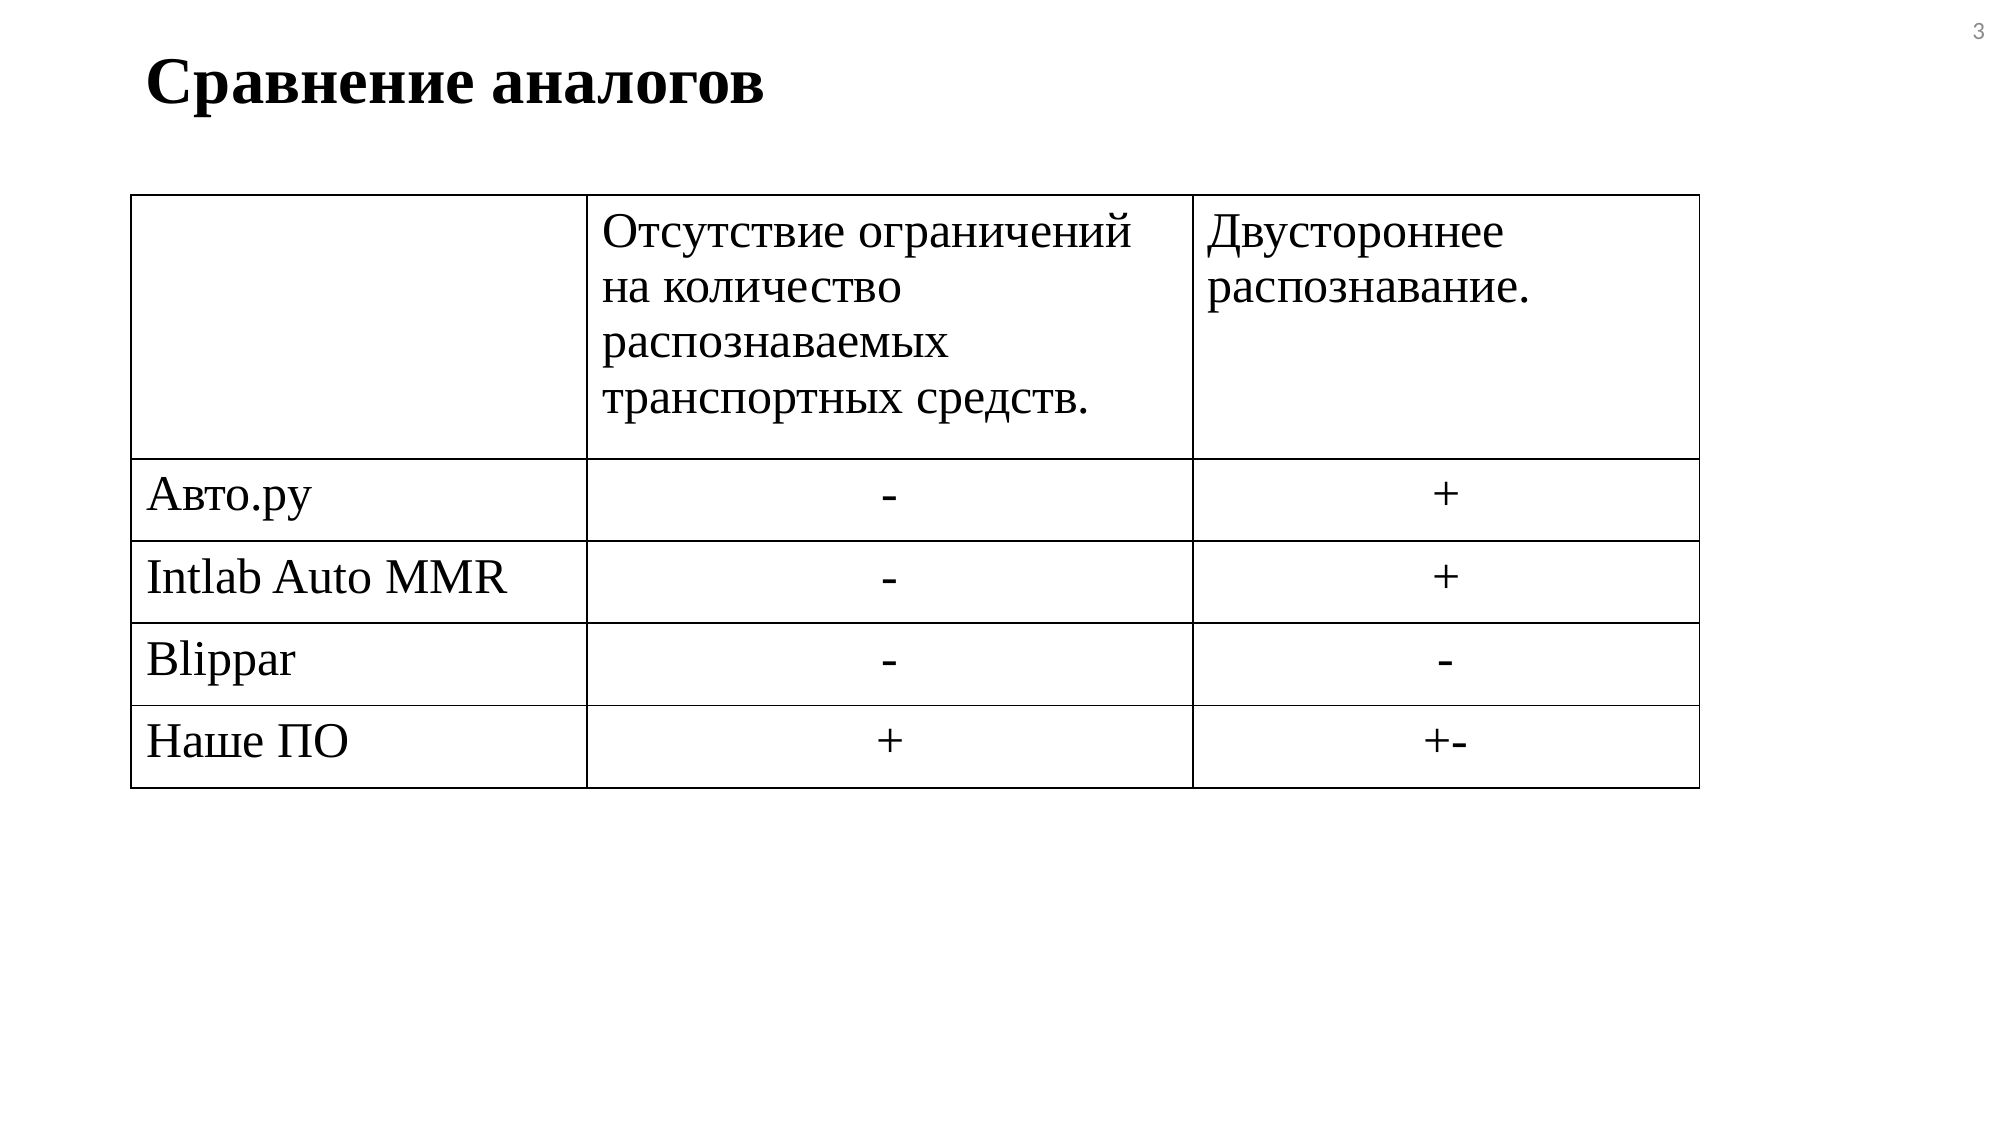

3
Сравнение аналогов
|  | Отсутствие ограничений на количество распознаваемых транспортных средств. | Двустороннее распознавание. |
| --- | --- | --- |
| Авто.ру | - | + |
| Intlab Auto MMR | - | + |
| Blippar | - | - |
| Наше ПО | + | +- |